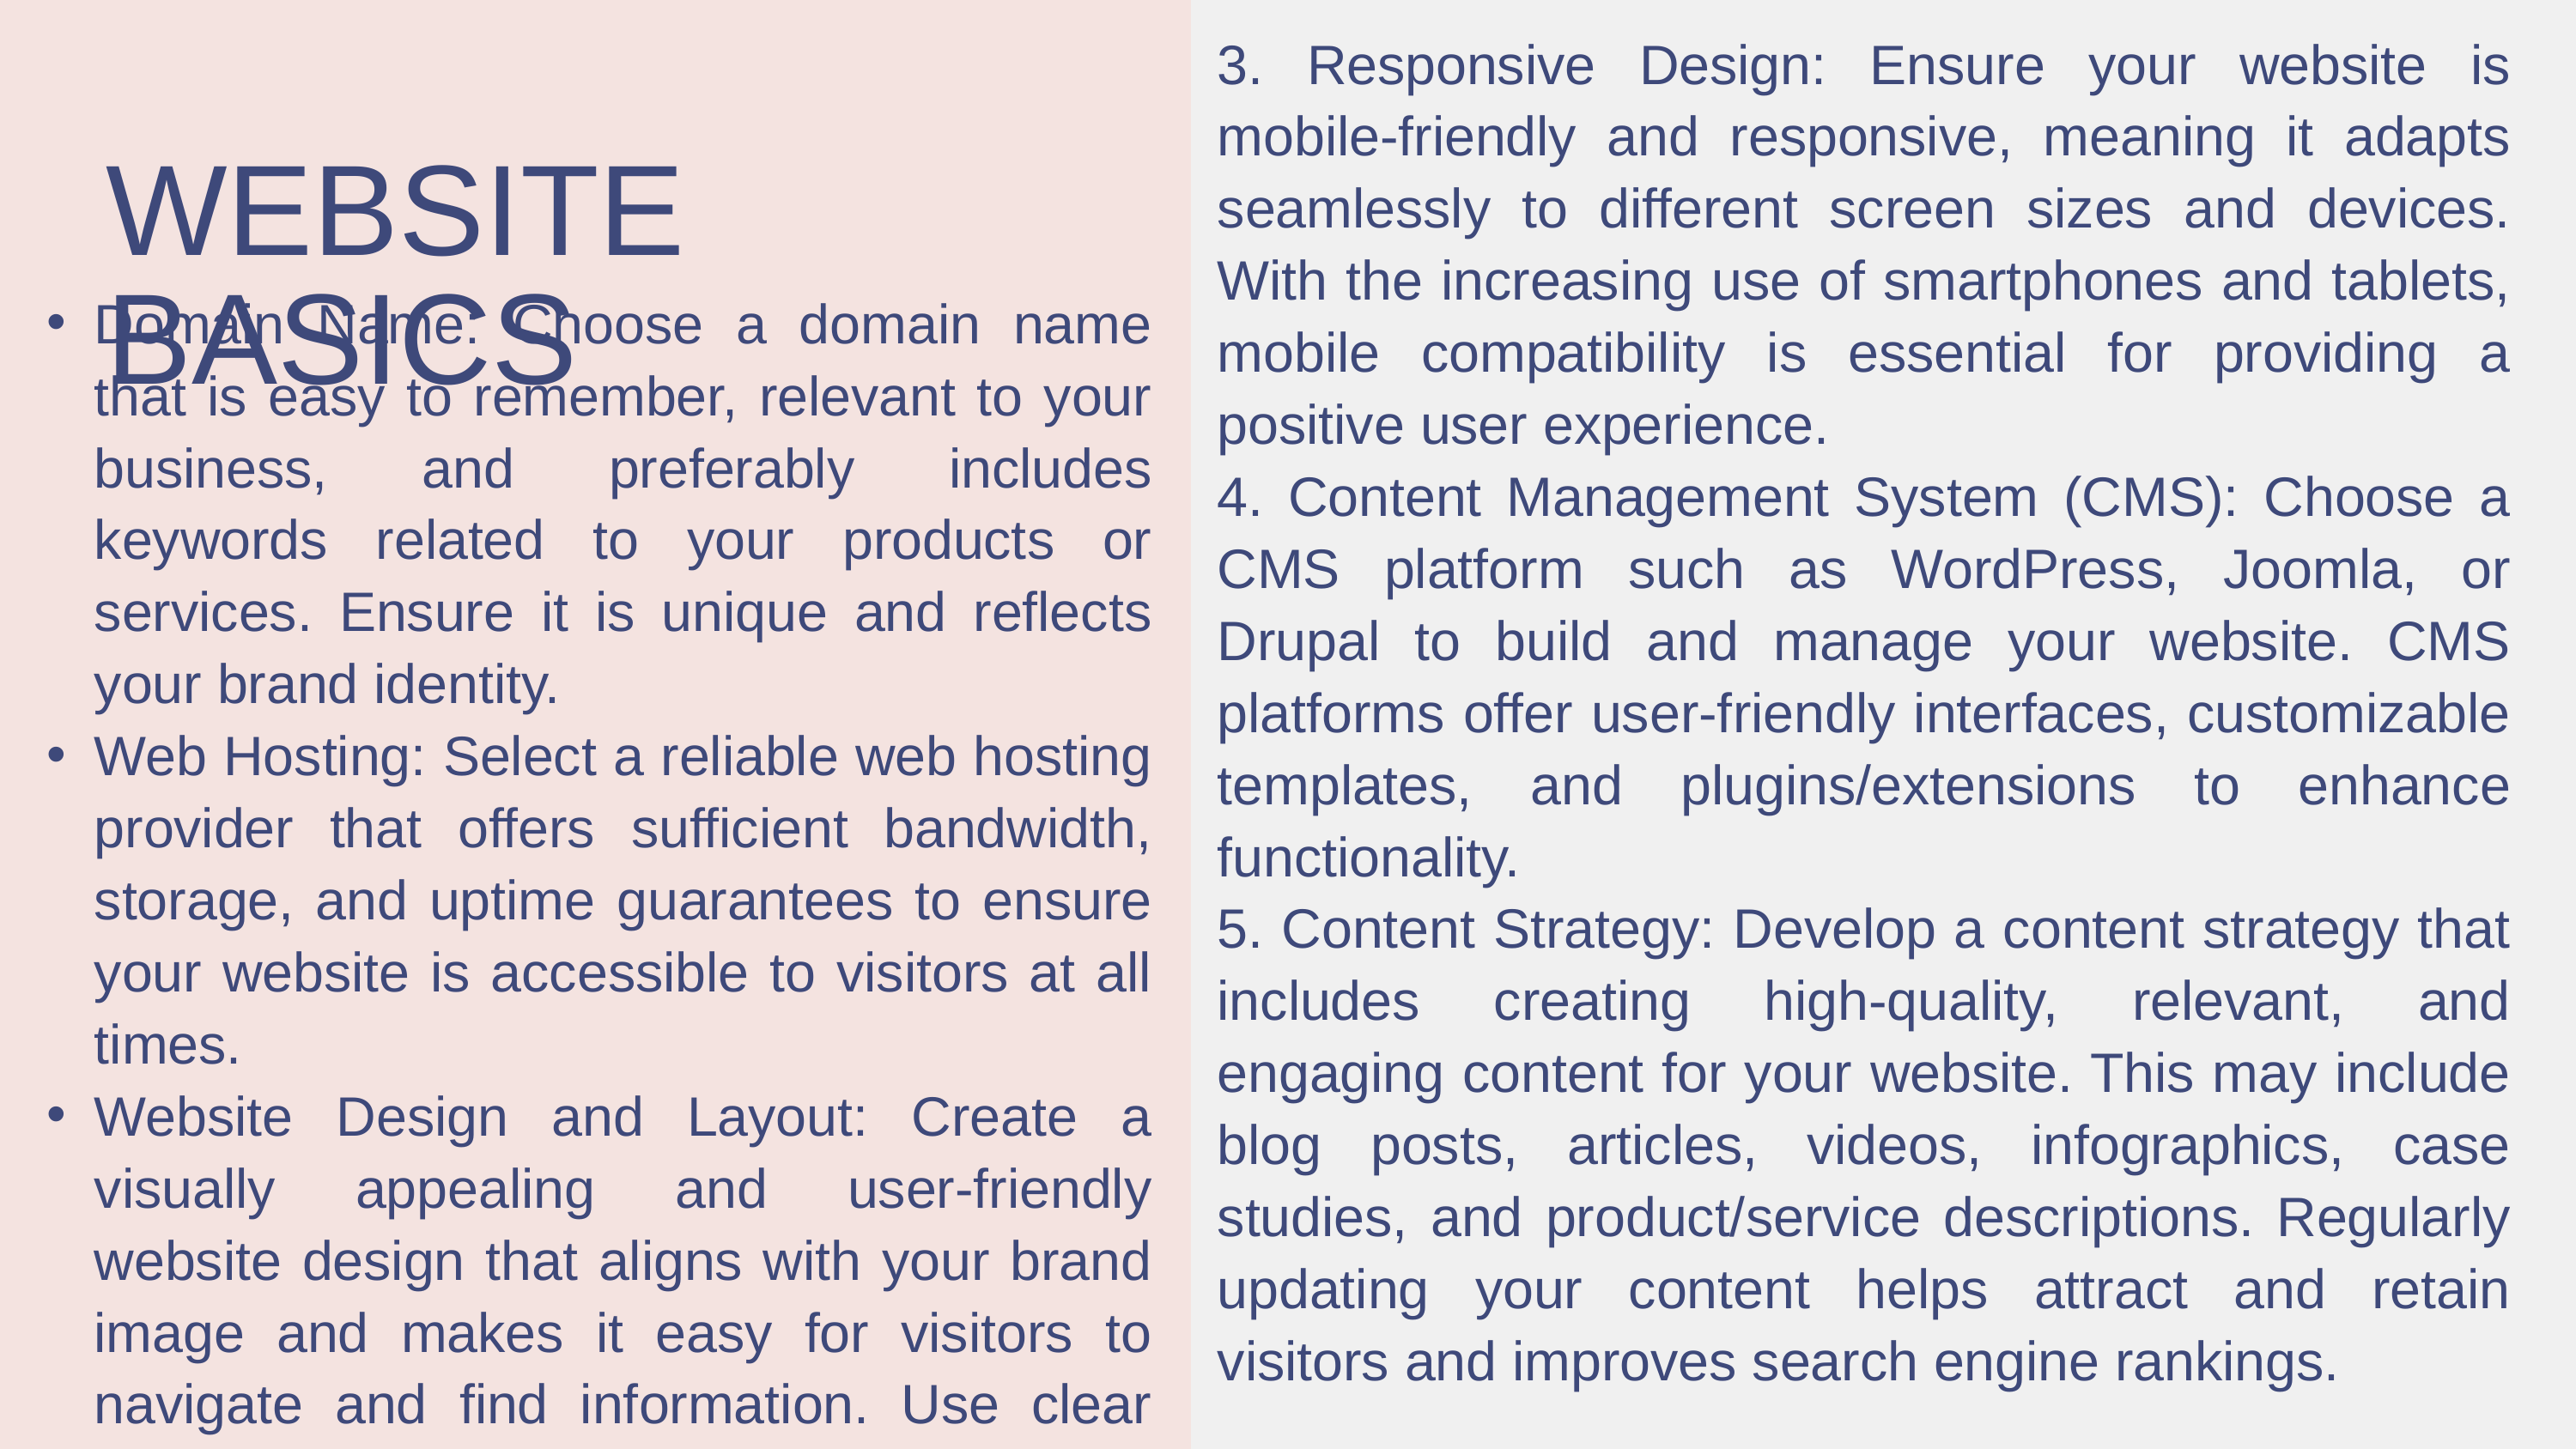

3. Responsive Design: Ensure your website is mobile-friendly and responsive, meaning it adapts seamlessly to different screen sizes and devices. With the increasing use of smartphones and tablets, mobile compatibility is essential for providing a positive user experience.
4. Content Management System (CMS): Choose a CMS platform such as WordPress, Joomla, or Drupal to build and manage your website. CMS platforms offer user-friendly interfaces, customizable templates, and plugins/extensions to enhance functionality.
5. Content Strategy: Develop a content strategy that includes creating high-quality, relevant, and engaging content for your website. This may include blog posts, articles, videos, infographics, case studies, and product/service descriptions. Regularly updating your content helps attract and retain visitors and improves search engine rankings.

WEBSITE BASICS
Domain Name: Choose a domain name that is easy to remember, relevant to your business, and preferably includes keywords related to your products or services. Ensure it is unique and reflects your brand identity.
Web Hosting: Select a reliable web hosting provider that offers sufficient bandwidth, storage, and uptime guarantees to ensure your website is accessible to visitors at all times.
Website Design and Layout: Create a visually appealing and user-friendly website design that aligns with your brand image and makes it easy for visitors to navigate and find information. Use clear navigation menus, consistent branding elements, and intuitive layouts.